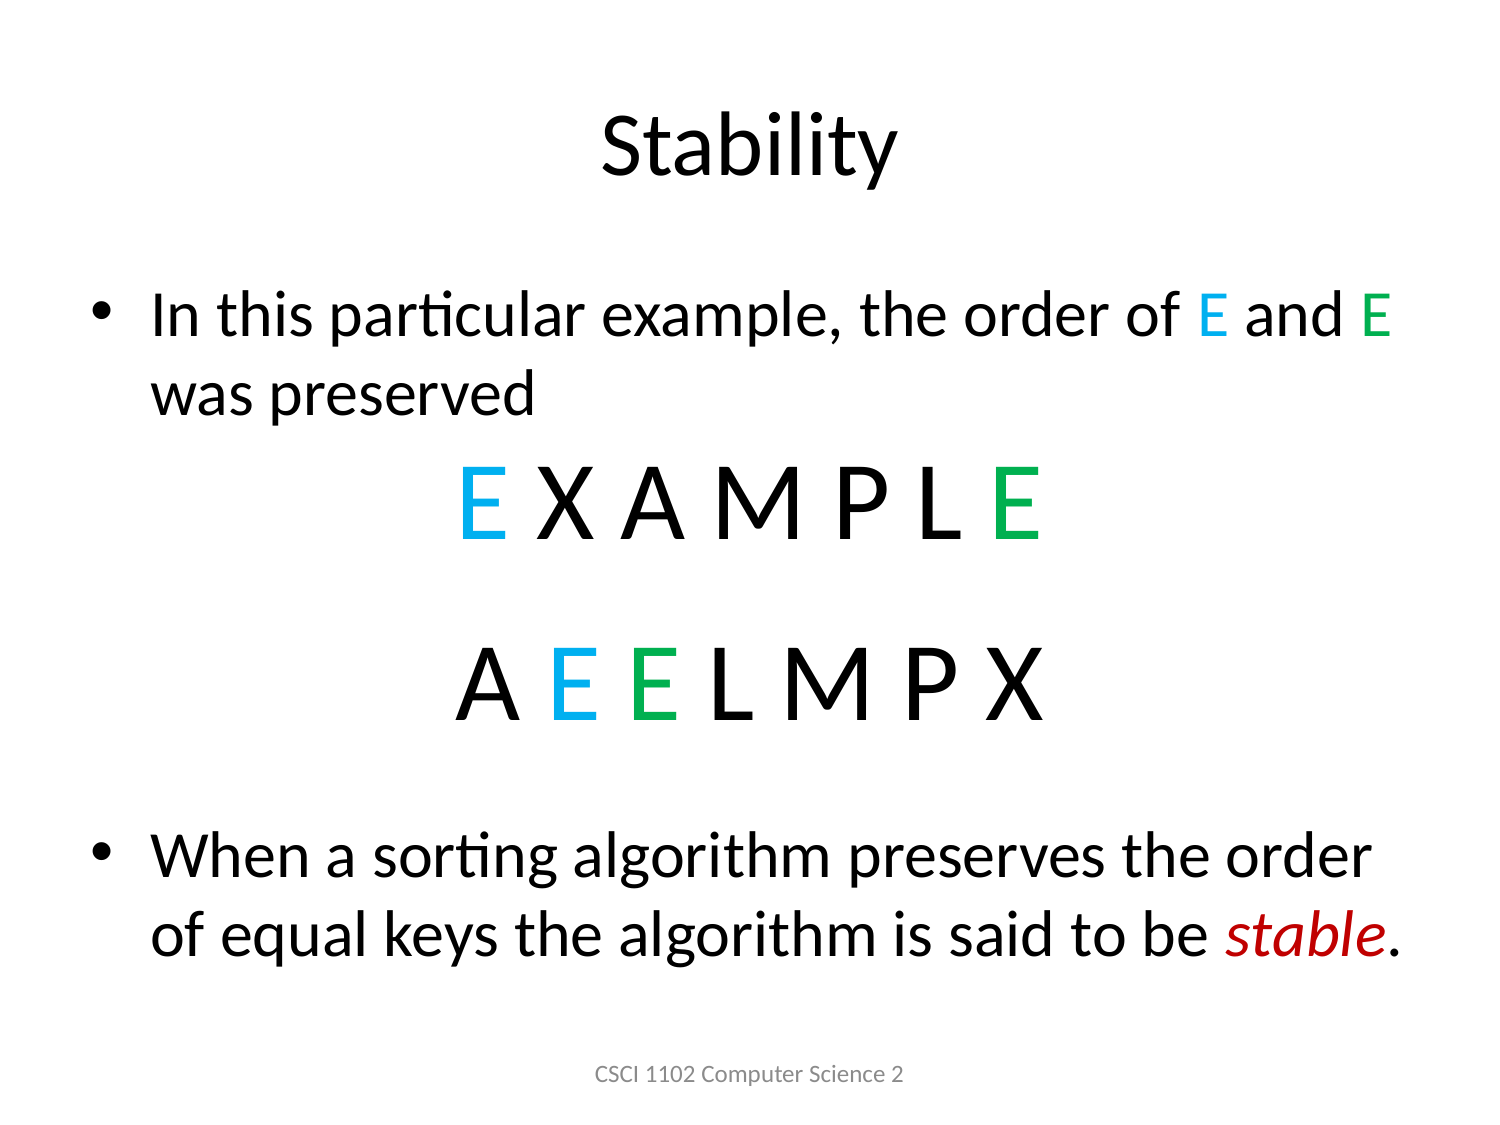

# Stability
In this particular example, the order of E and E was preserved

When a sorting algorithm preserves the order of equal keys the algorithm is said to be stable.
E X A M P L E
A E E L M P X
CSCI 1102 Computer Science 2